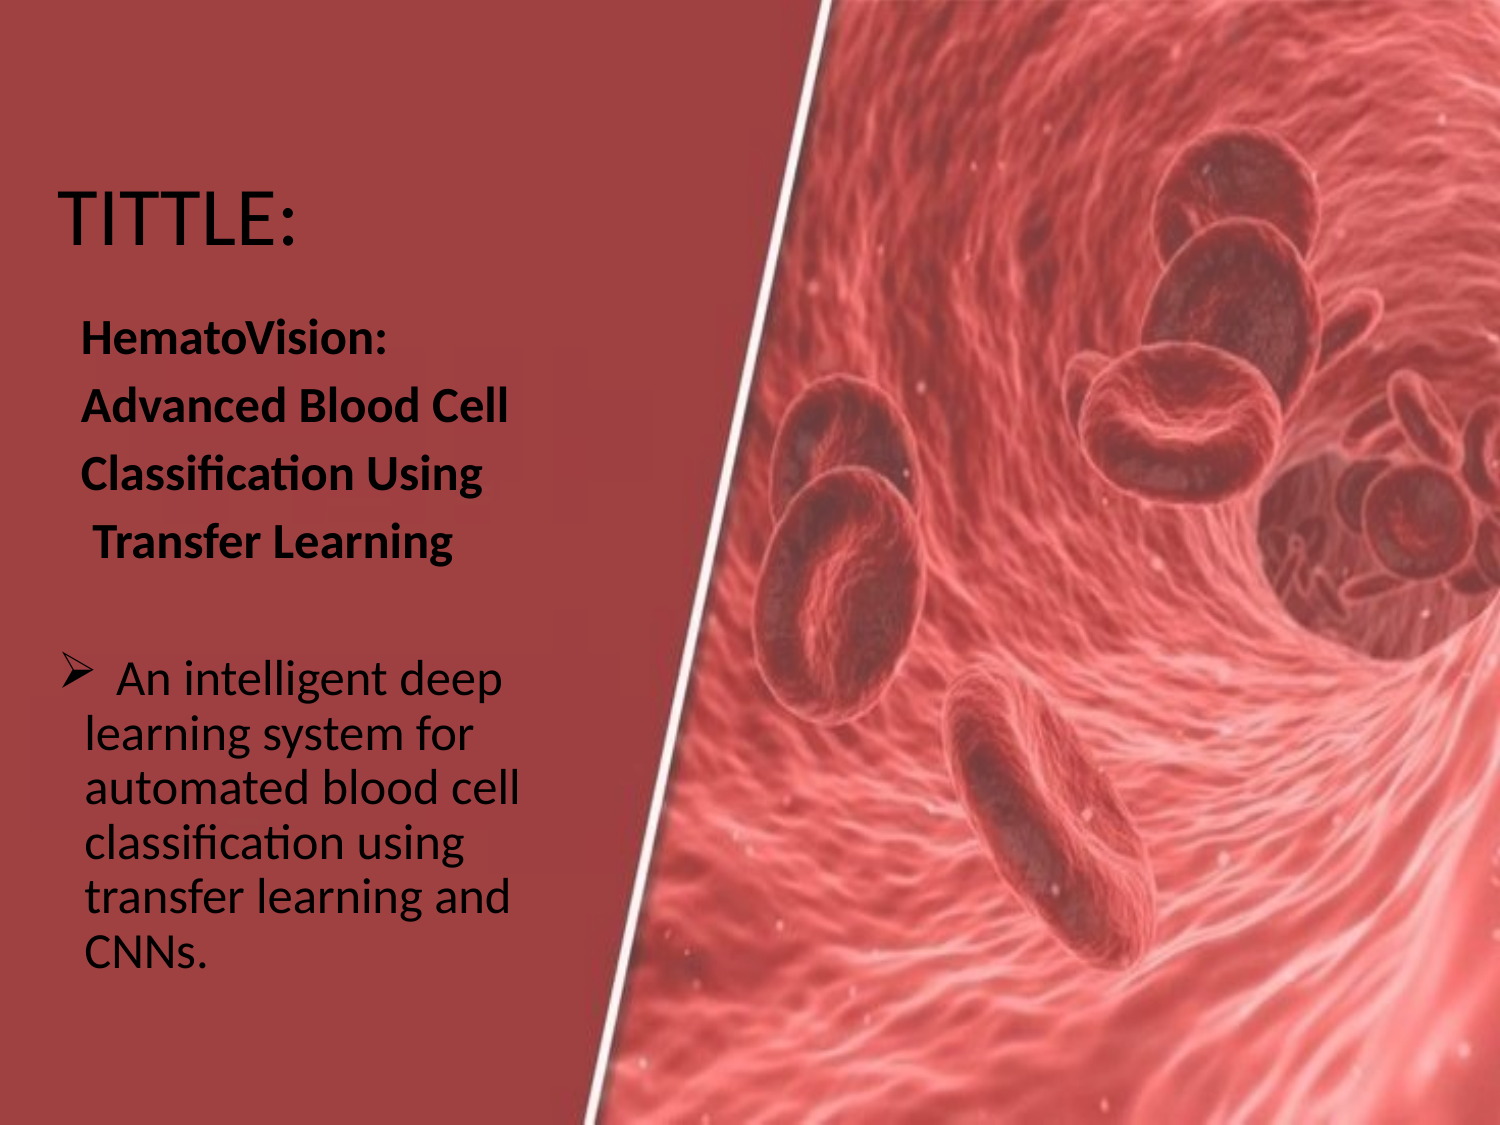

# TITTLE:
  HematoVision:
  Advanced Blood Cell
  Classification Using
   Transfer Learning

  An intelligent deep learning system for automated blood cell classification using transfer learning and CNNs.